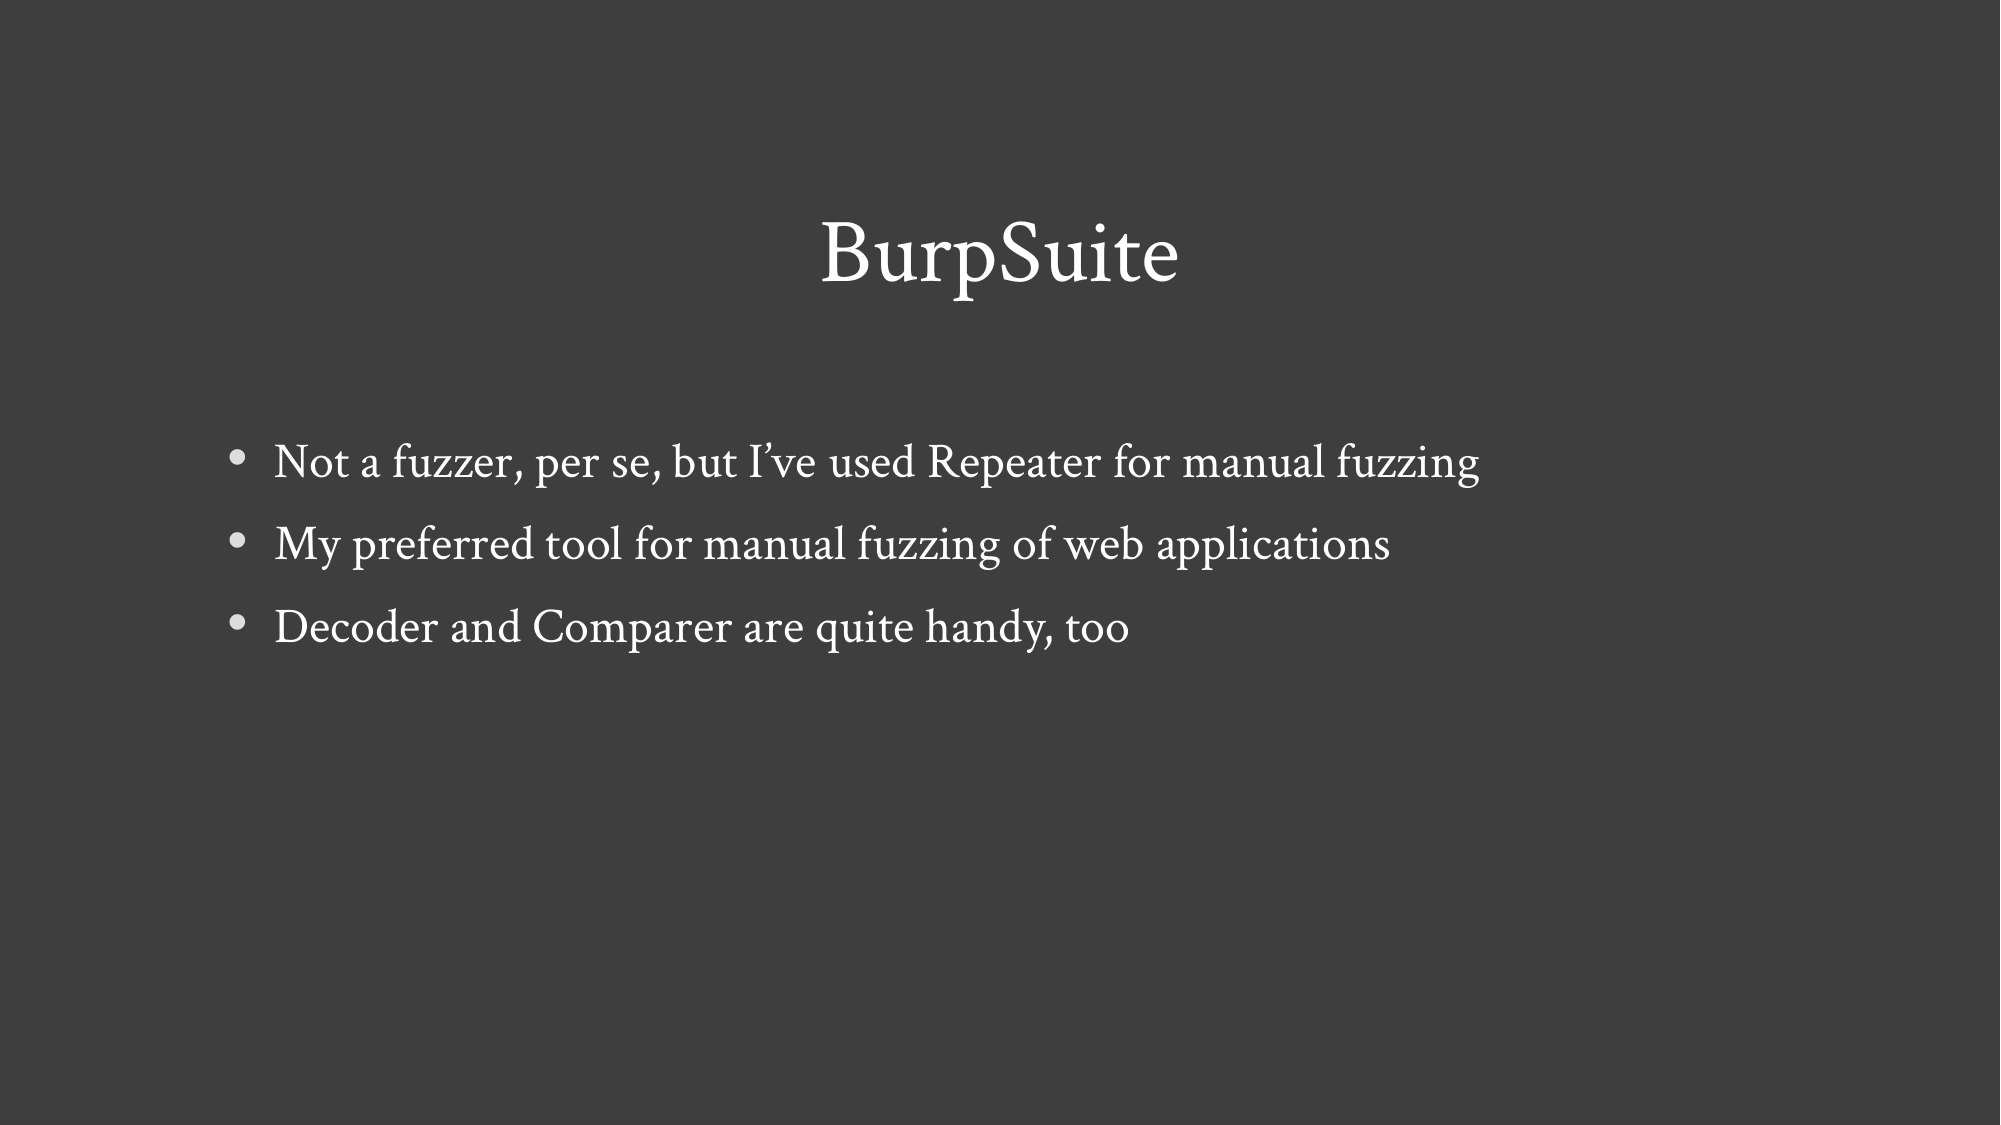

# BurpSuite
Not a fuzzer, per se, but I’ve used Repeater for manual fuzzing
My preferred tool for manual fuzzing of web applications
Decoder and Comparer are quite handy, too